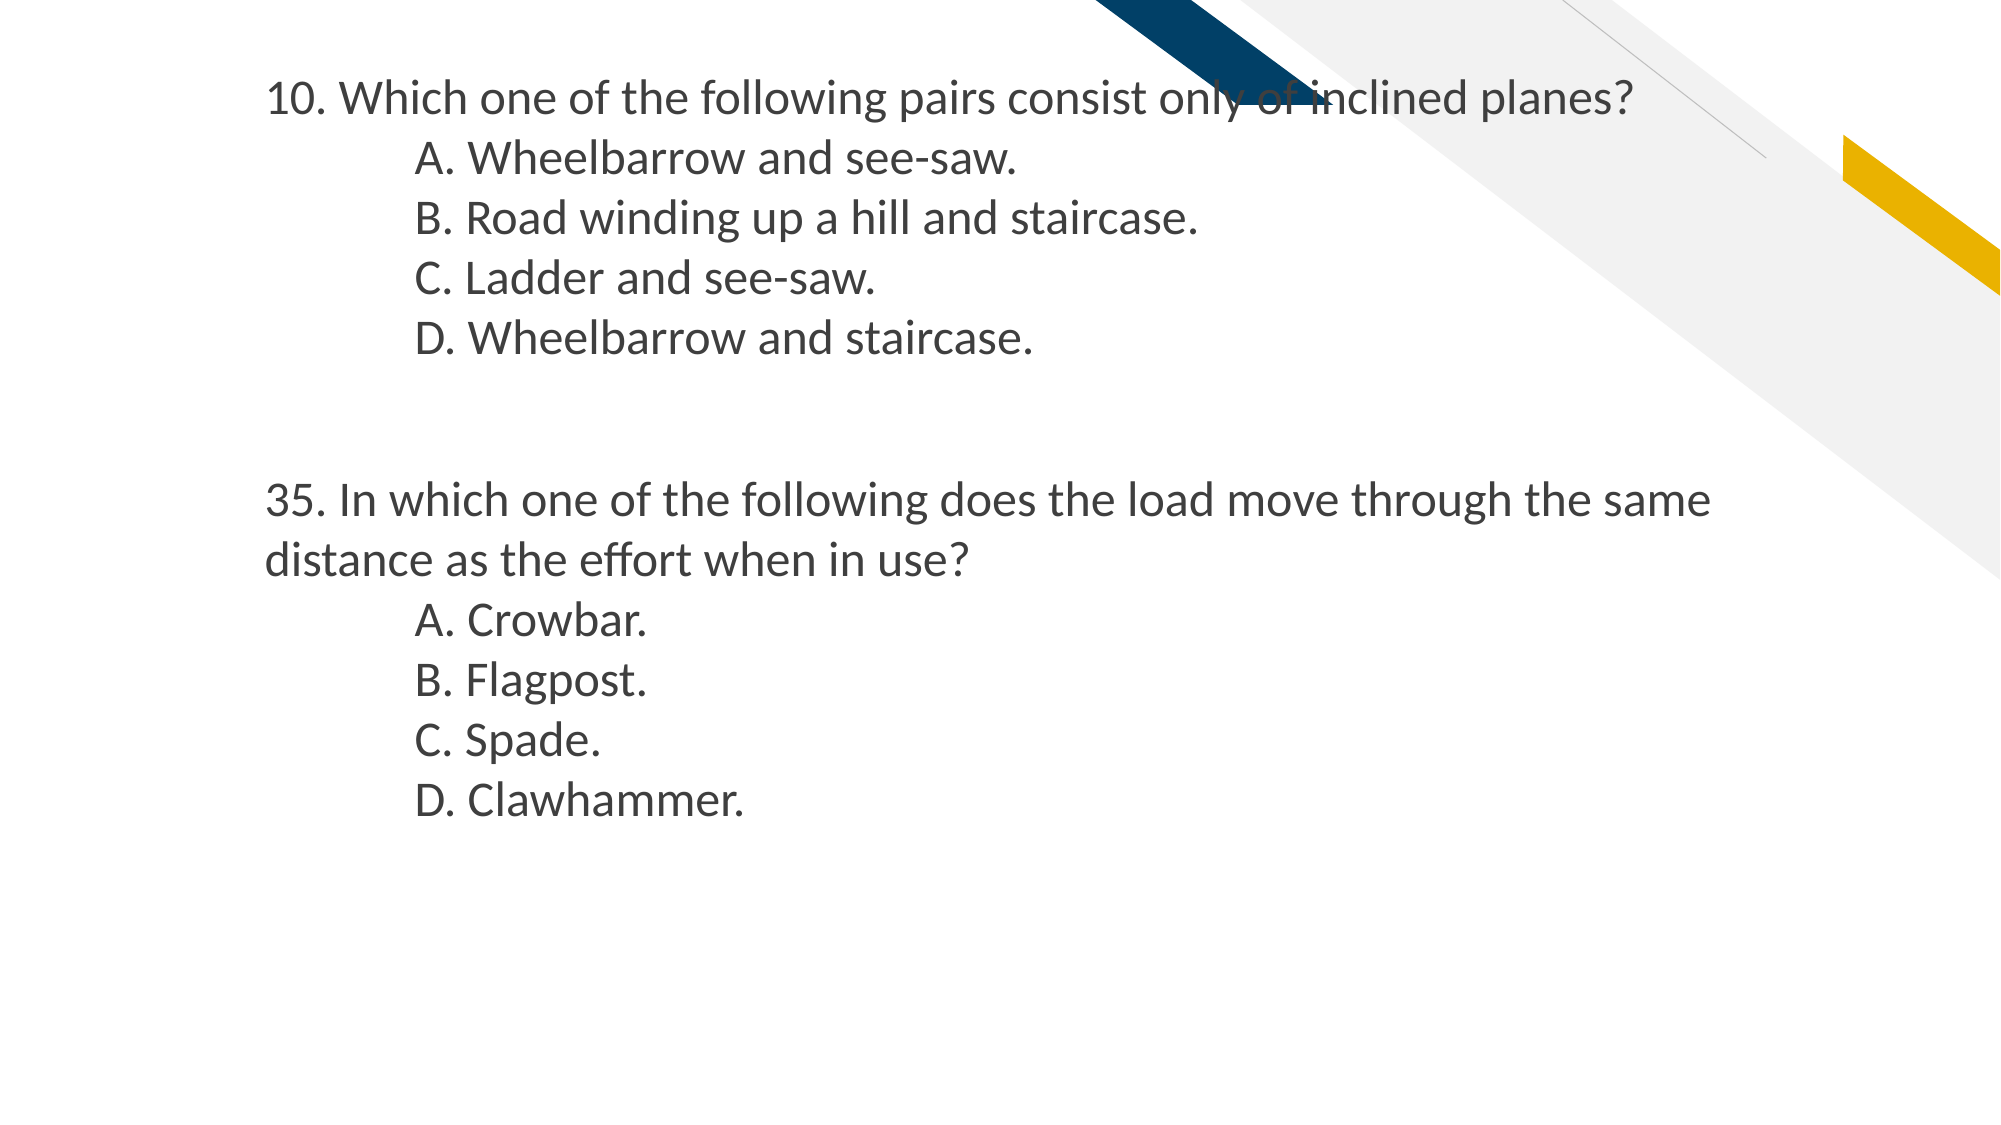

10. Which one of the following pairs consist only of inclined planes?
	A. Wheelbarrow and see-saw.
	B. Road winding up a hill and staircase.
	C. Ladder and see-saw.
	D. Wheelbarrow and staircase.
35. In which one of the following does the load move through the same distance as the effort when in use?
	A. Crowbar.
	B. Flagpost.
	C. Spade.
	D. Clawhammer.